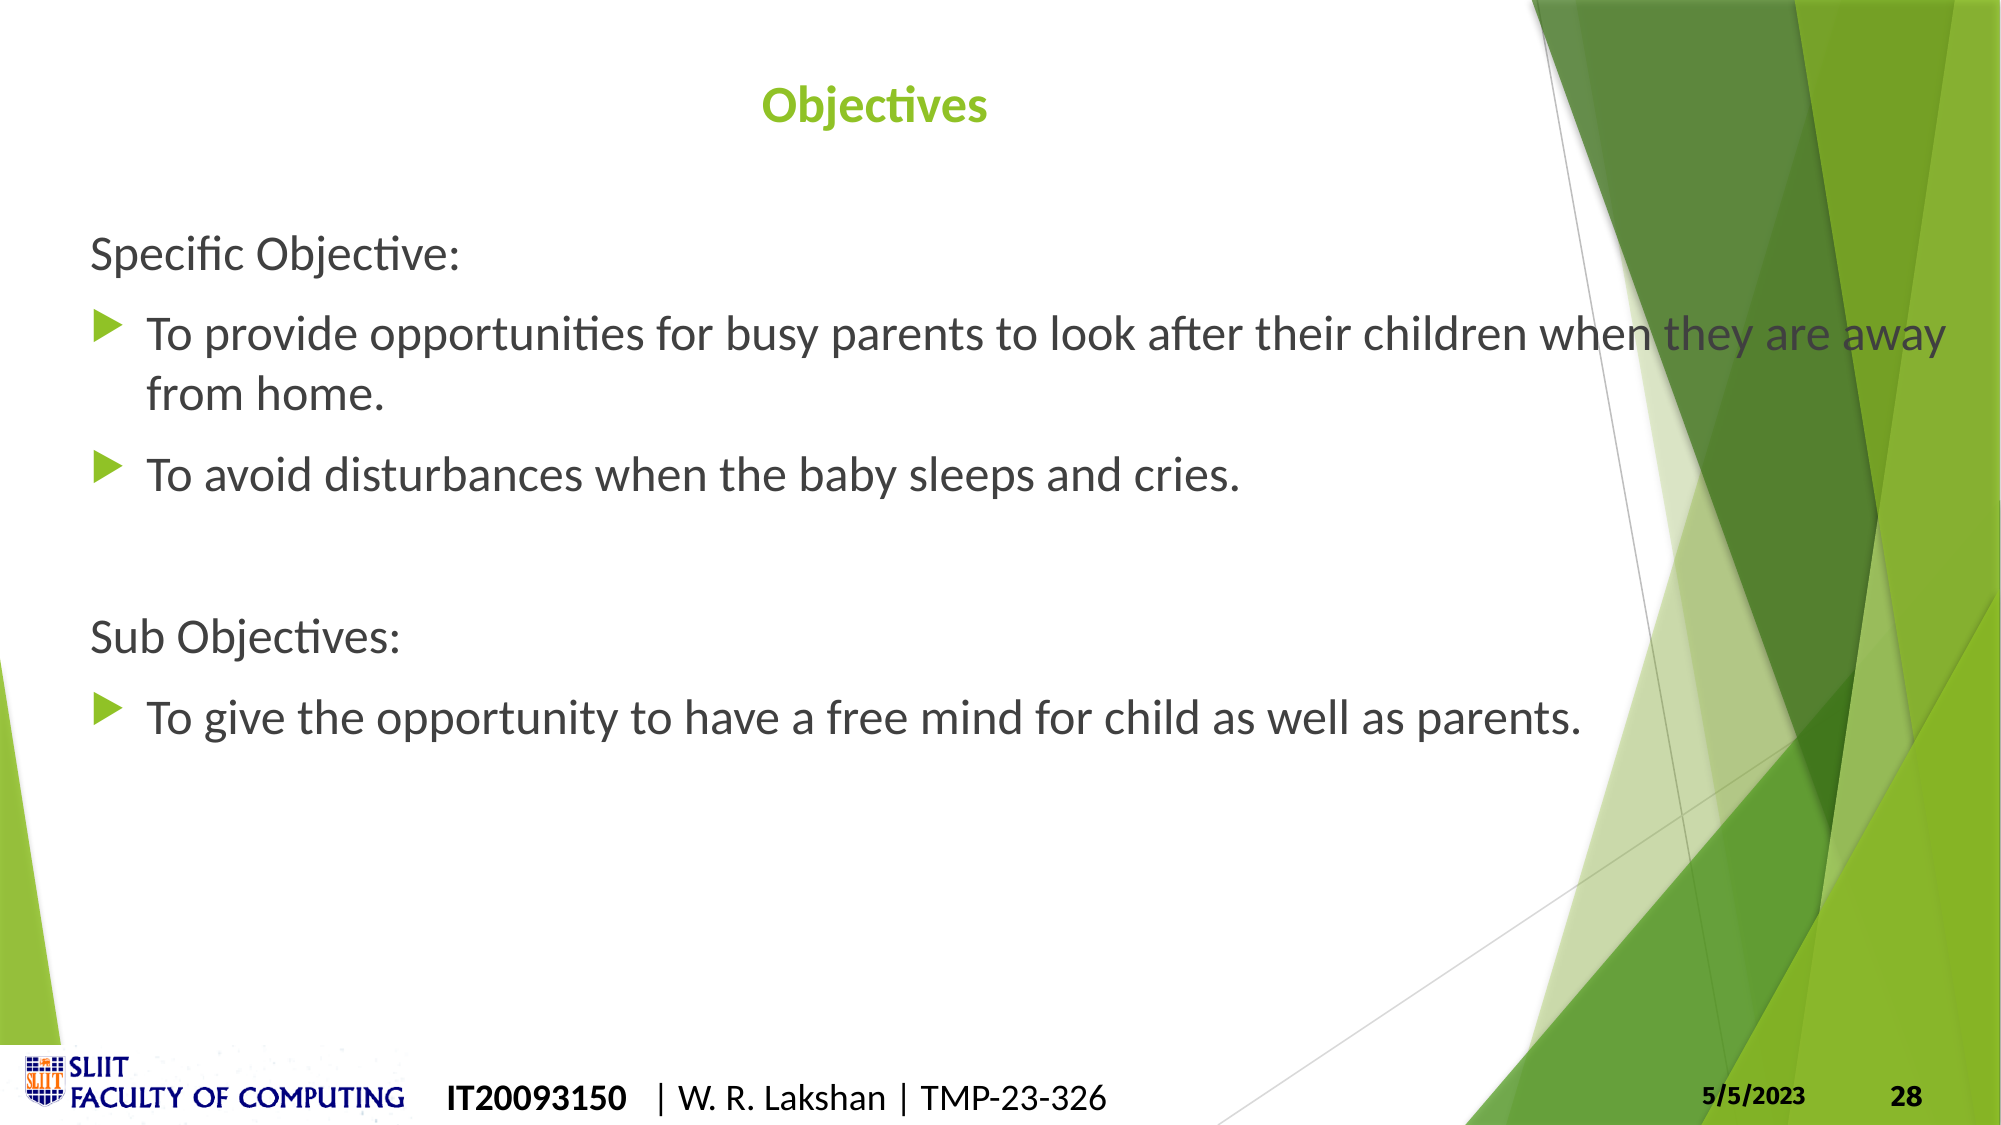

# Objectives
Specific Objective:
To provide opportunities for busy parents to look after their children when they are away from home.
To avoid disturbances when the baby sleeps and cries.

Sub Objectives:
To give the opportunity to have a free mind for child as well as parents.

IT20093150   | W. R. Lakshan | TMP-23-326